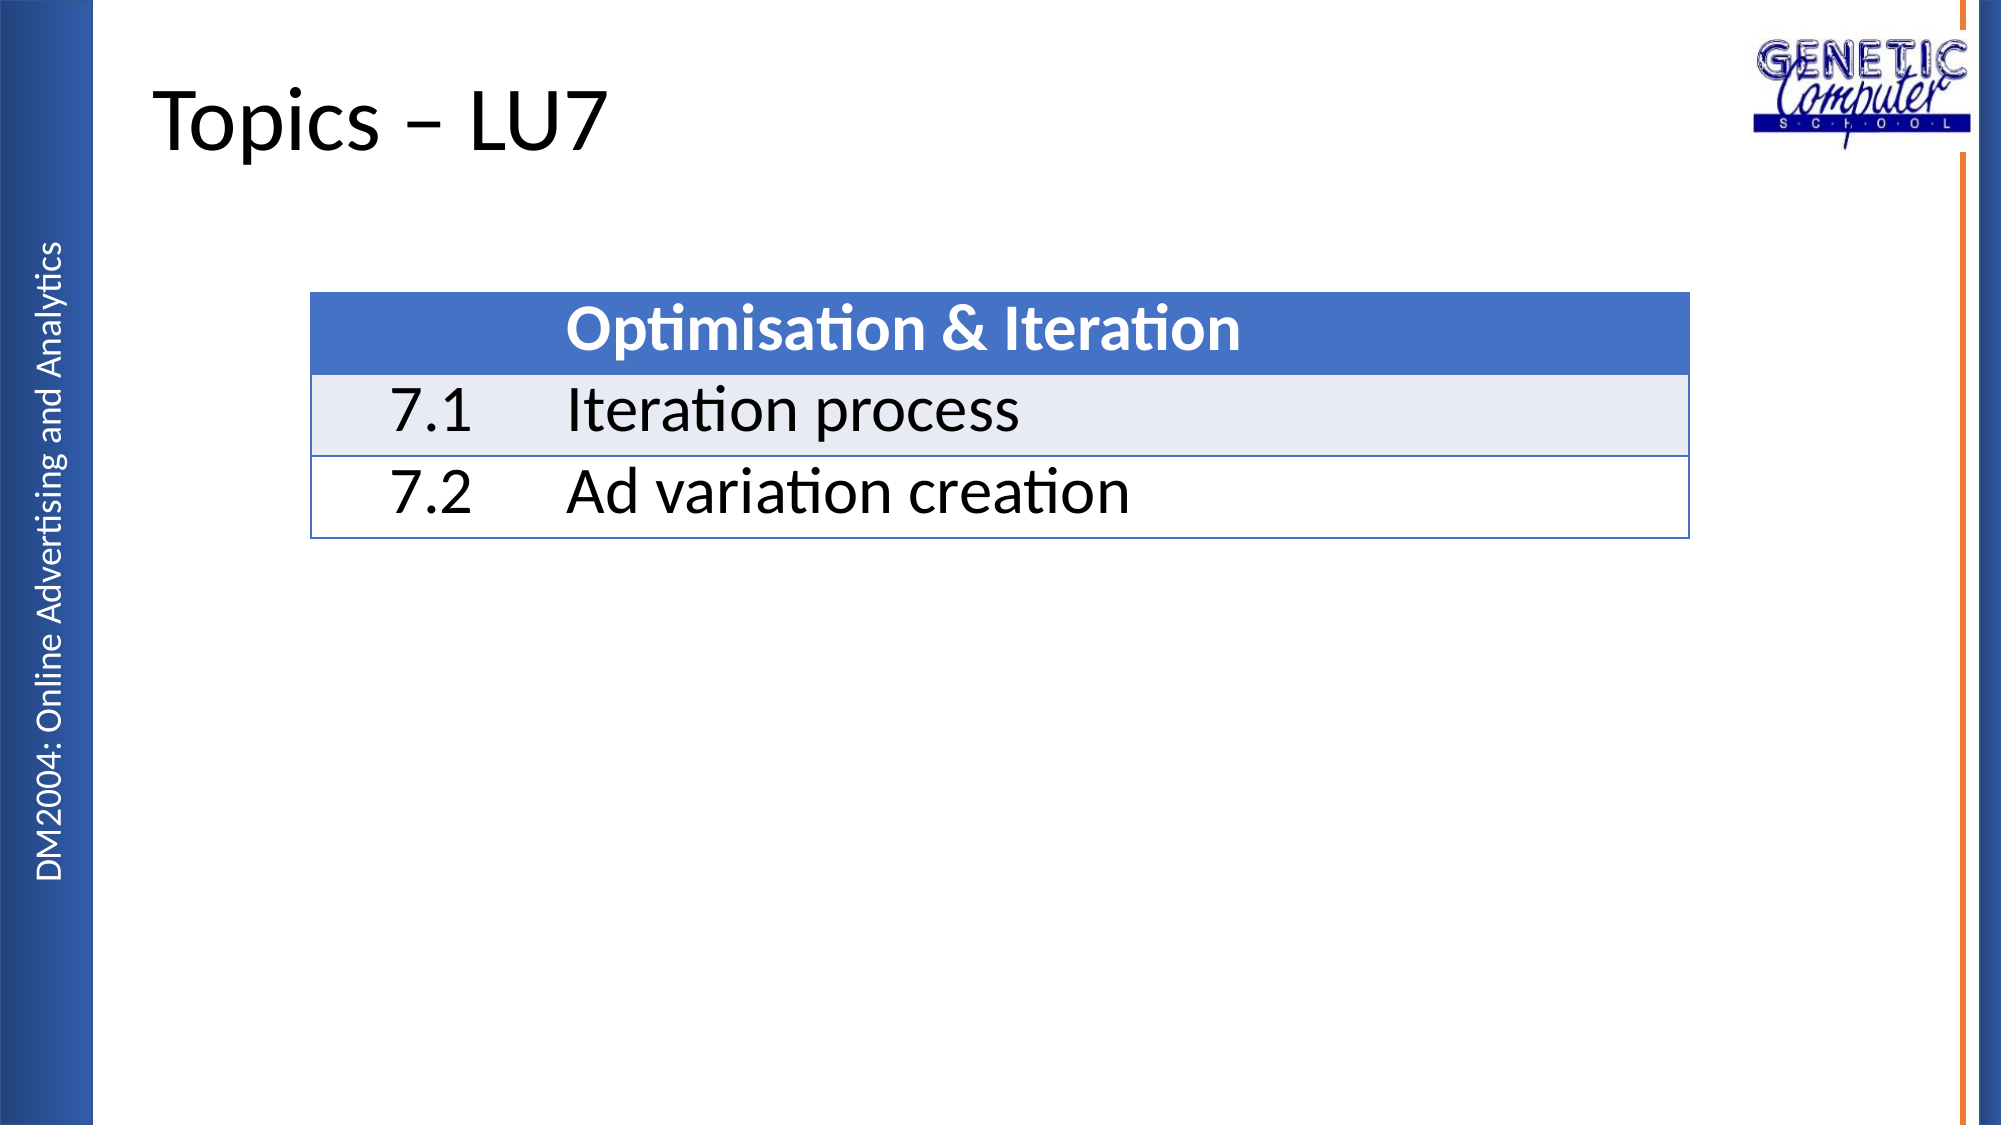

# Topics – LU7
|  | Optimisation & Iteration |
| --- | --- |
| 7.1 | Iteration process |
| 7.2 | Ad variation creation |